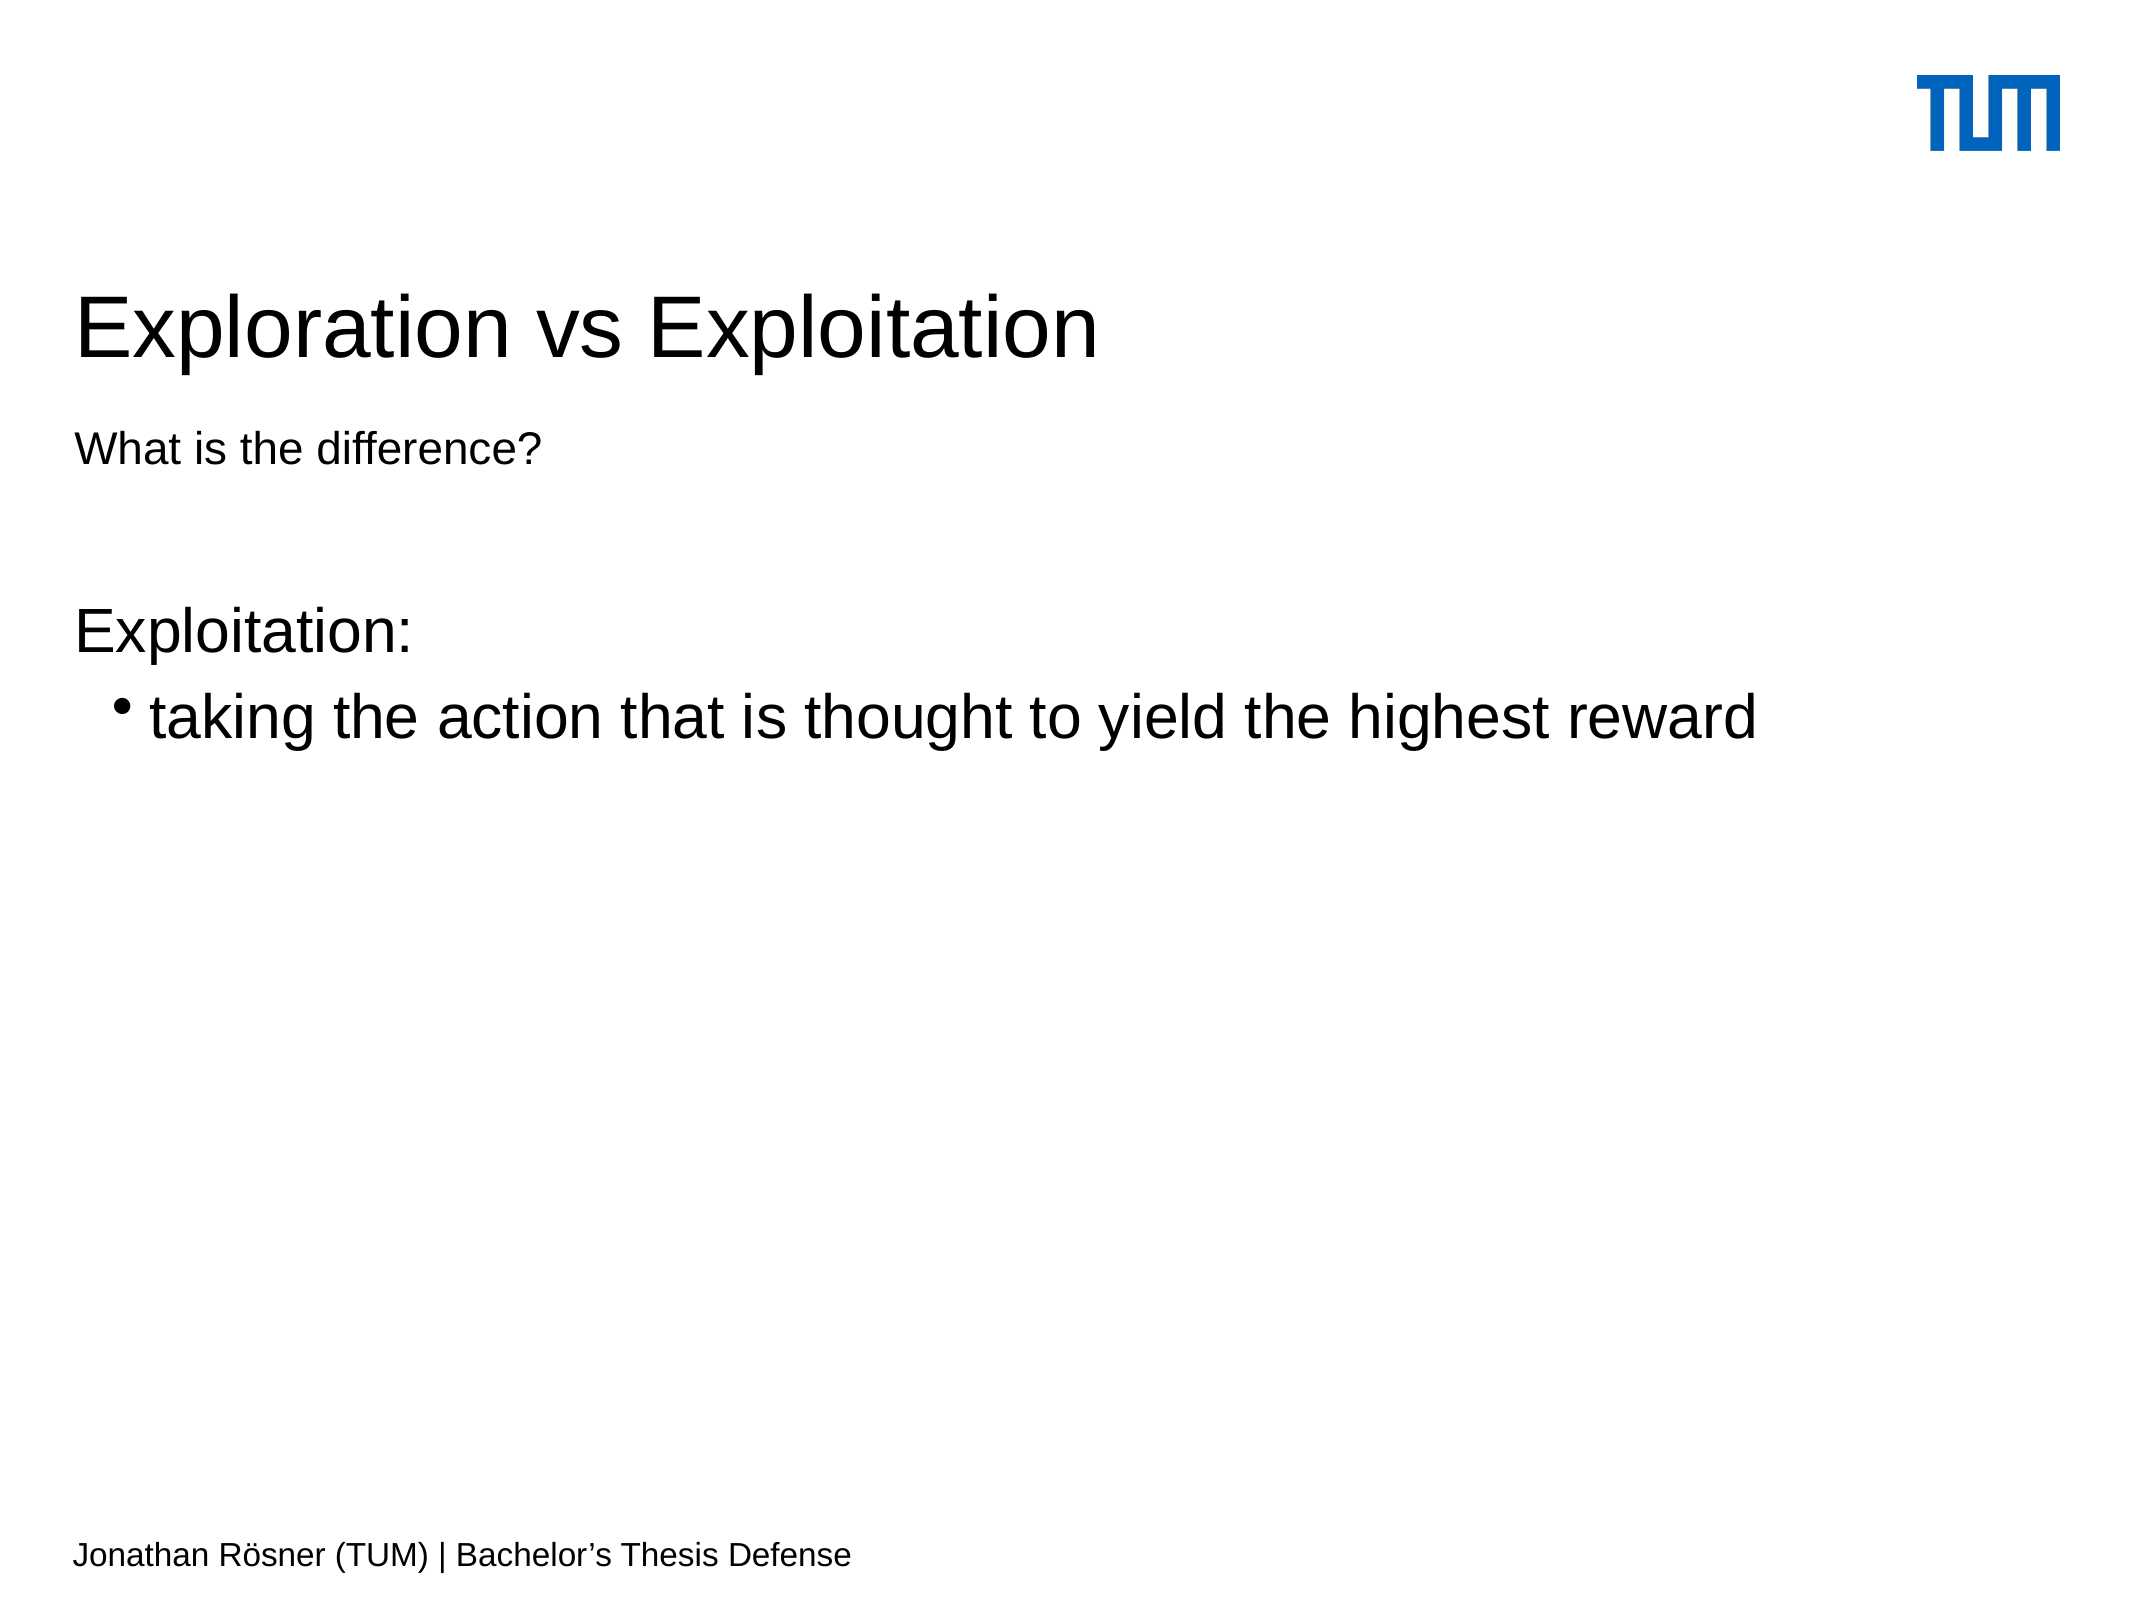

# Exploration vs Exploitation
What is the difference?
Exploitation:
taking the action that is thought to yield the highest reward

Jonathan Rösner (TUM) | Bachelor’s Thesis Defense
14